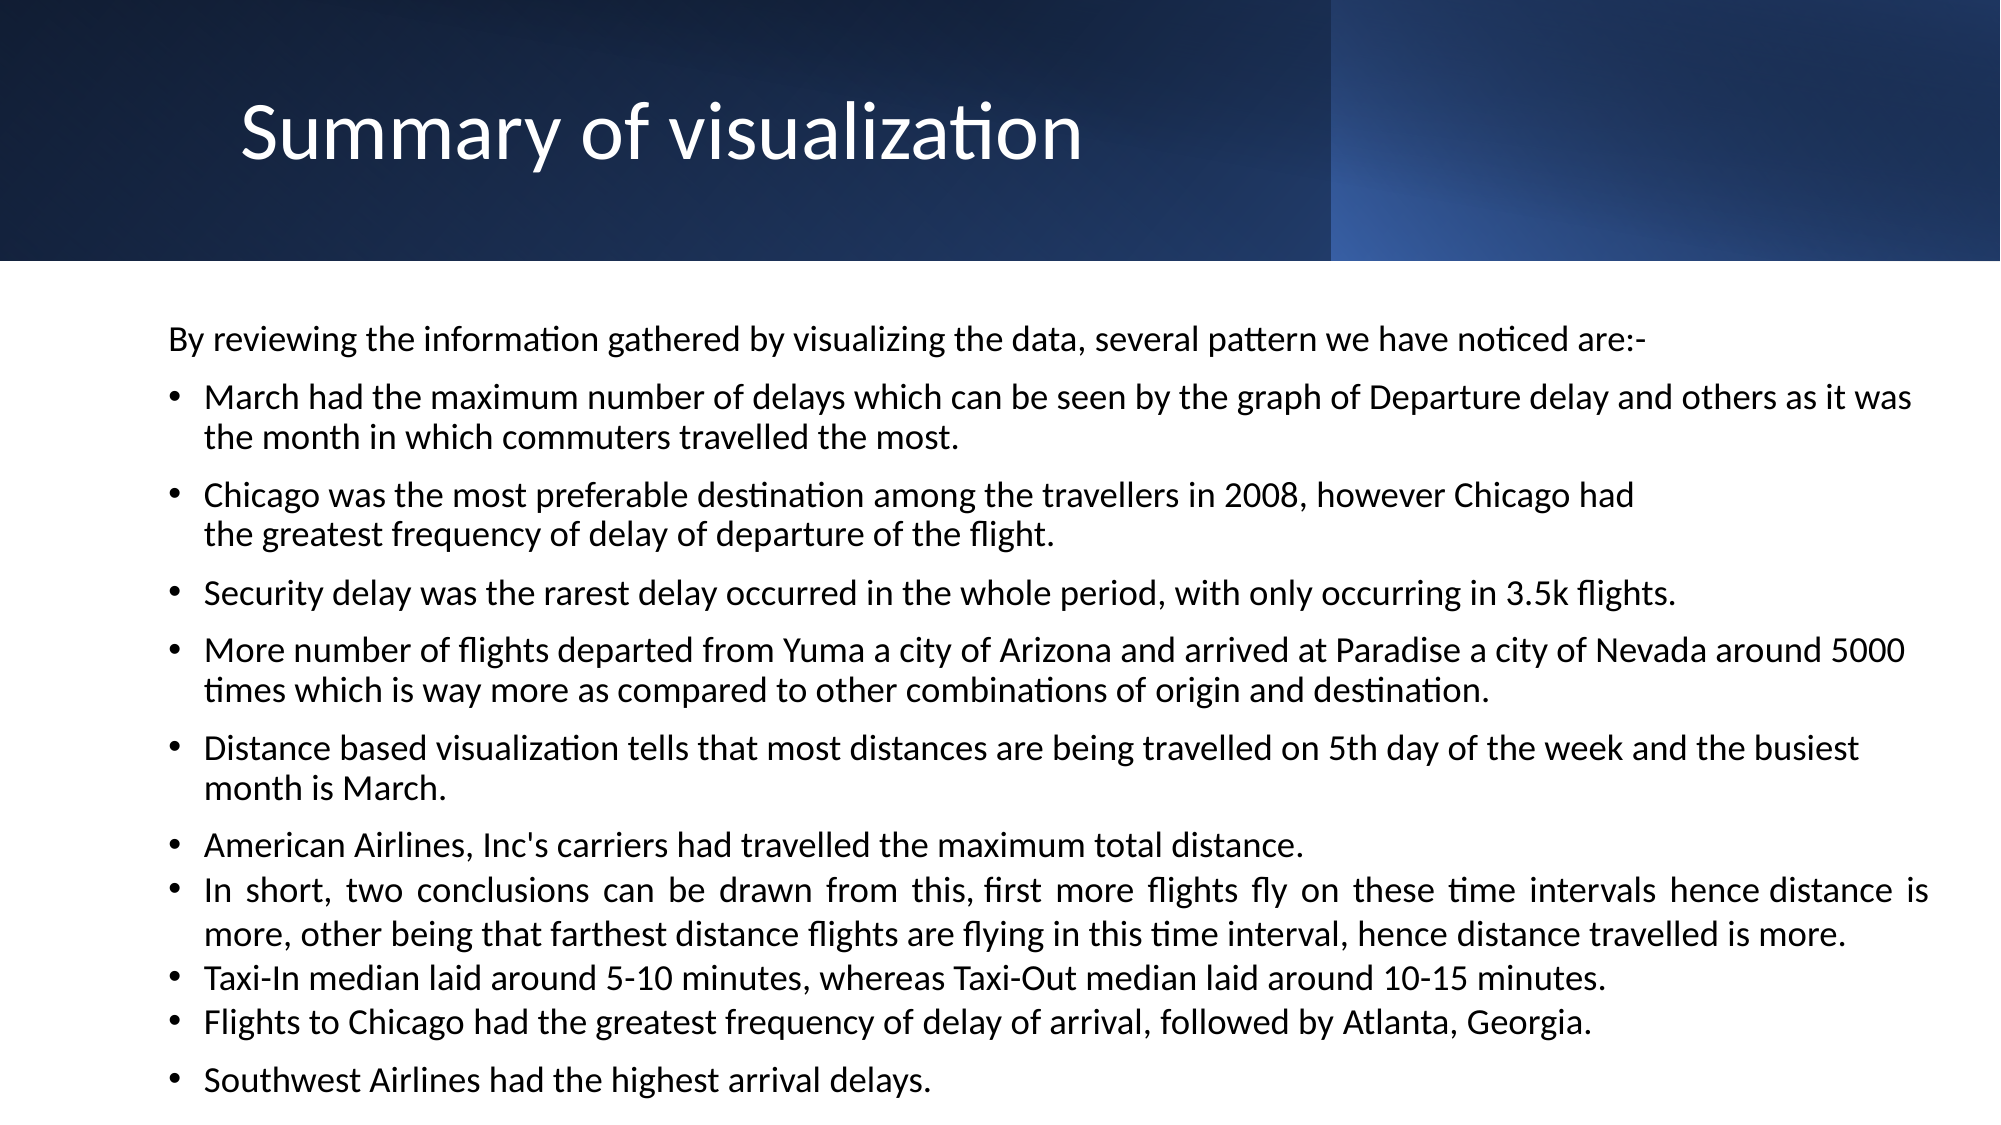

# Summary of visualization
By reviewing the information gathered by visualizing the data, several pattern we have noticed are:-
March had the maximum number of delays which can be seen by the graph of Departure delay and others as it was the month in which commuters travelled the most.
Chicago was the most preferable destination among the travellers in 2008, however Chicago had the greatest frequency of delay of departure of the flight.
Security delay was the rarest delay occurred in the whole period, with only occurring in 3.5k flights.
More number of flights departed from Yuma a city of Arizona and arrived at Paradise a city of Nevada around 5000 times which is way more as compared to other combinations of origin and destination.
Distance based visualization tells that most distances are being travelled on 5th day of the week and the busiest month is March.
American Airlines, Inc's carriers had travelled the maximum total distance.
In short, two conclusions can be drawn from this, first more flights fly on these time intervals hence distance is more, other being that farthest distance flights are flying in this time interval, hence distance travelled is more.
Taxi-In median laid around 5-10 minutes, whereas Taxi-Out median laid around 10-15 minutes.
Flights to Chicago had the greatest frequency of delay of arrival, followed by Atlanta, Georgia.
Southwest Airlines had the highest arrival delays.

74